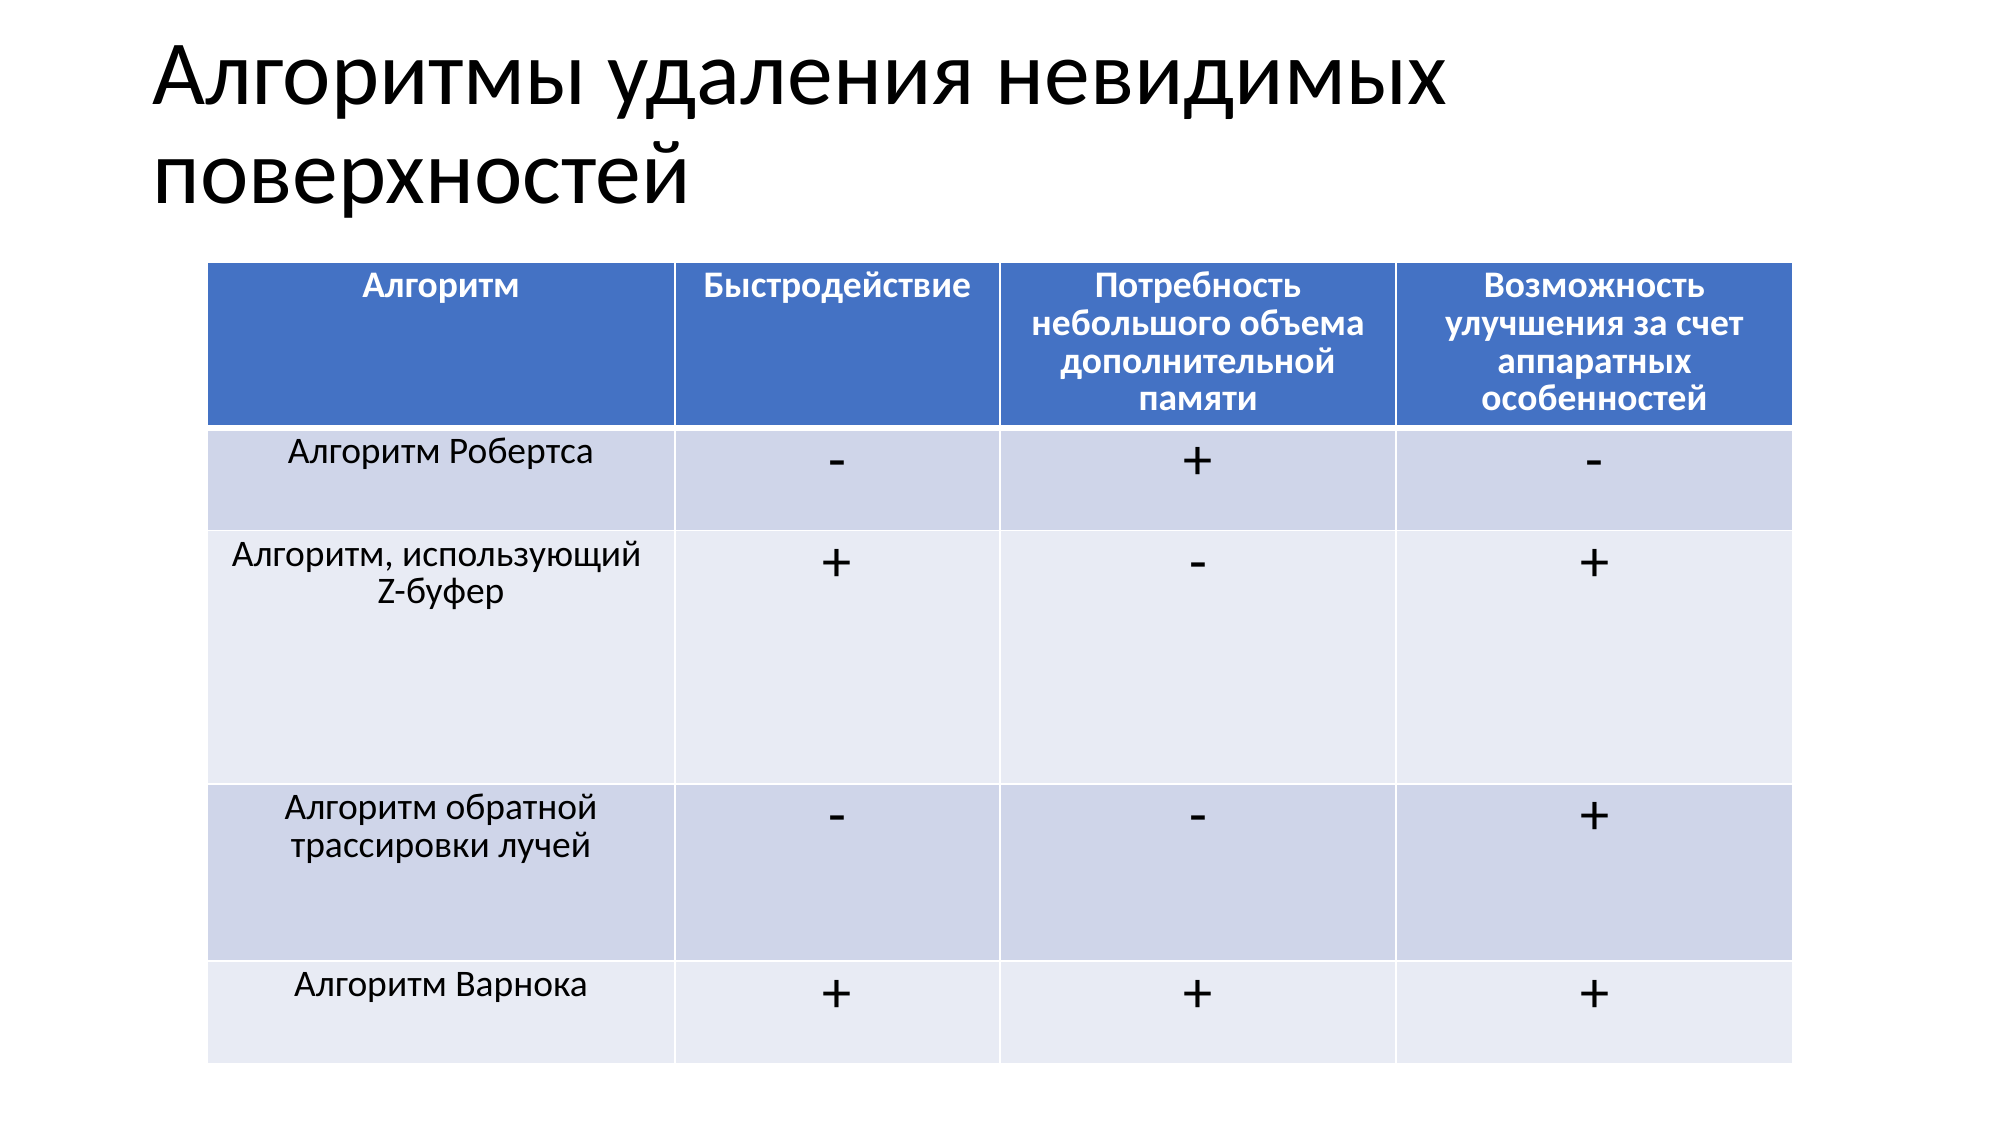

# Алгоритмы удаления невидимых поверхностей
| Алгоритм | Быстродействие | Потребность небольшого объема дополнительной памяти | Возможность улучшения за счет аппаратных особенностей |
| --- | --- | --- | --- |
| Алгоритм Робертса | - | + | - |
| Алгоритм, использующий Z-буфер | + | - | + |
| Алгоритм обратной трассировки лучей | - | - | + |
| Алгоритм Варнока | + | + | + |